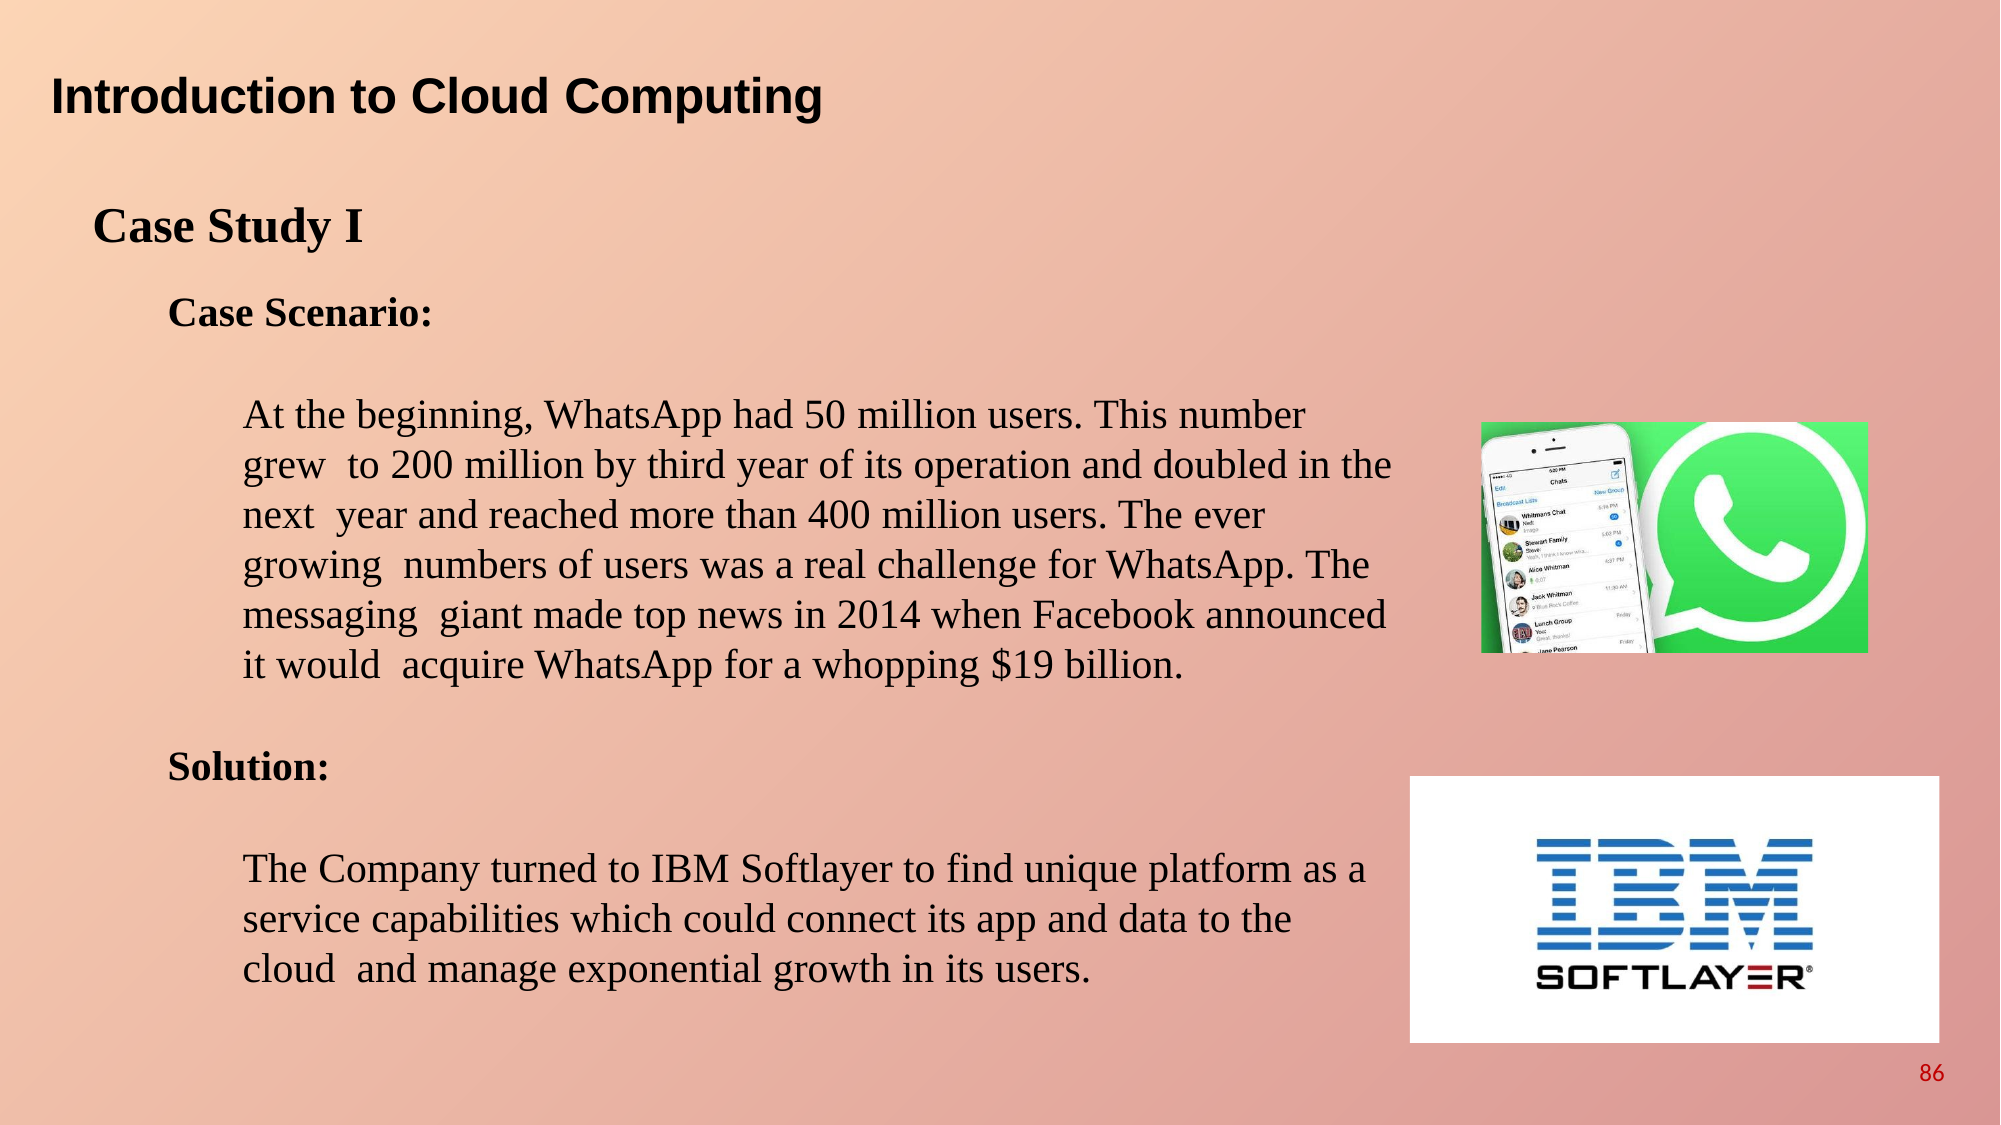

# Introduction to Cloud Computing
Case Study I
Case Scenario:

At the beginning, WhatsApp had 50 million users. This number grew  to 200 million by third year of its operation and doubled in the next  year and reached more than 400 million users. The ever growing  numbers of users was a real challenge for WhatsApp. The messaging  giant made top news in 2014 when Facebook announced it would  acquire WhatsApp for a whopping $19 billion.

Solution:

The Company turned to IBM Softlayer to find unique platform as a  service capabilities which could connect its app and data to the cloud  and manage exponential growth in its users.

86